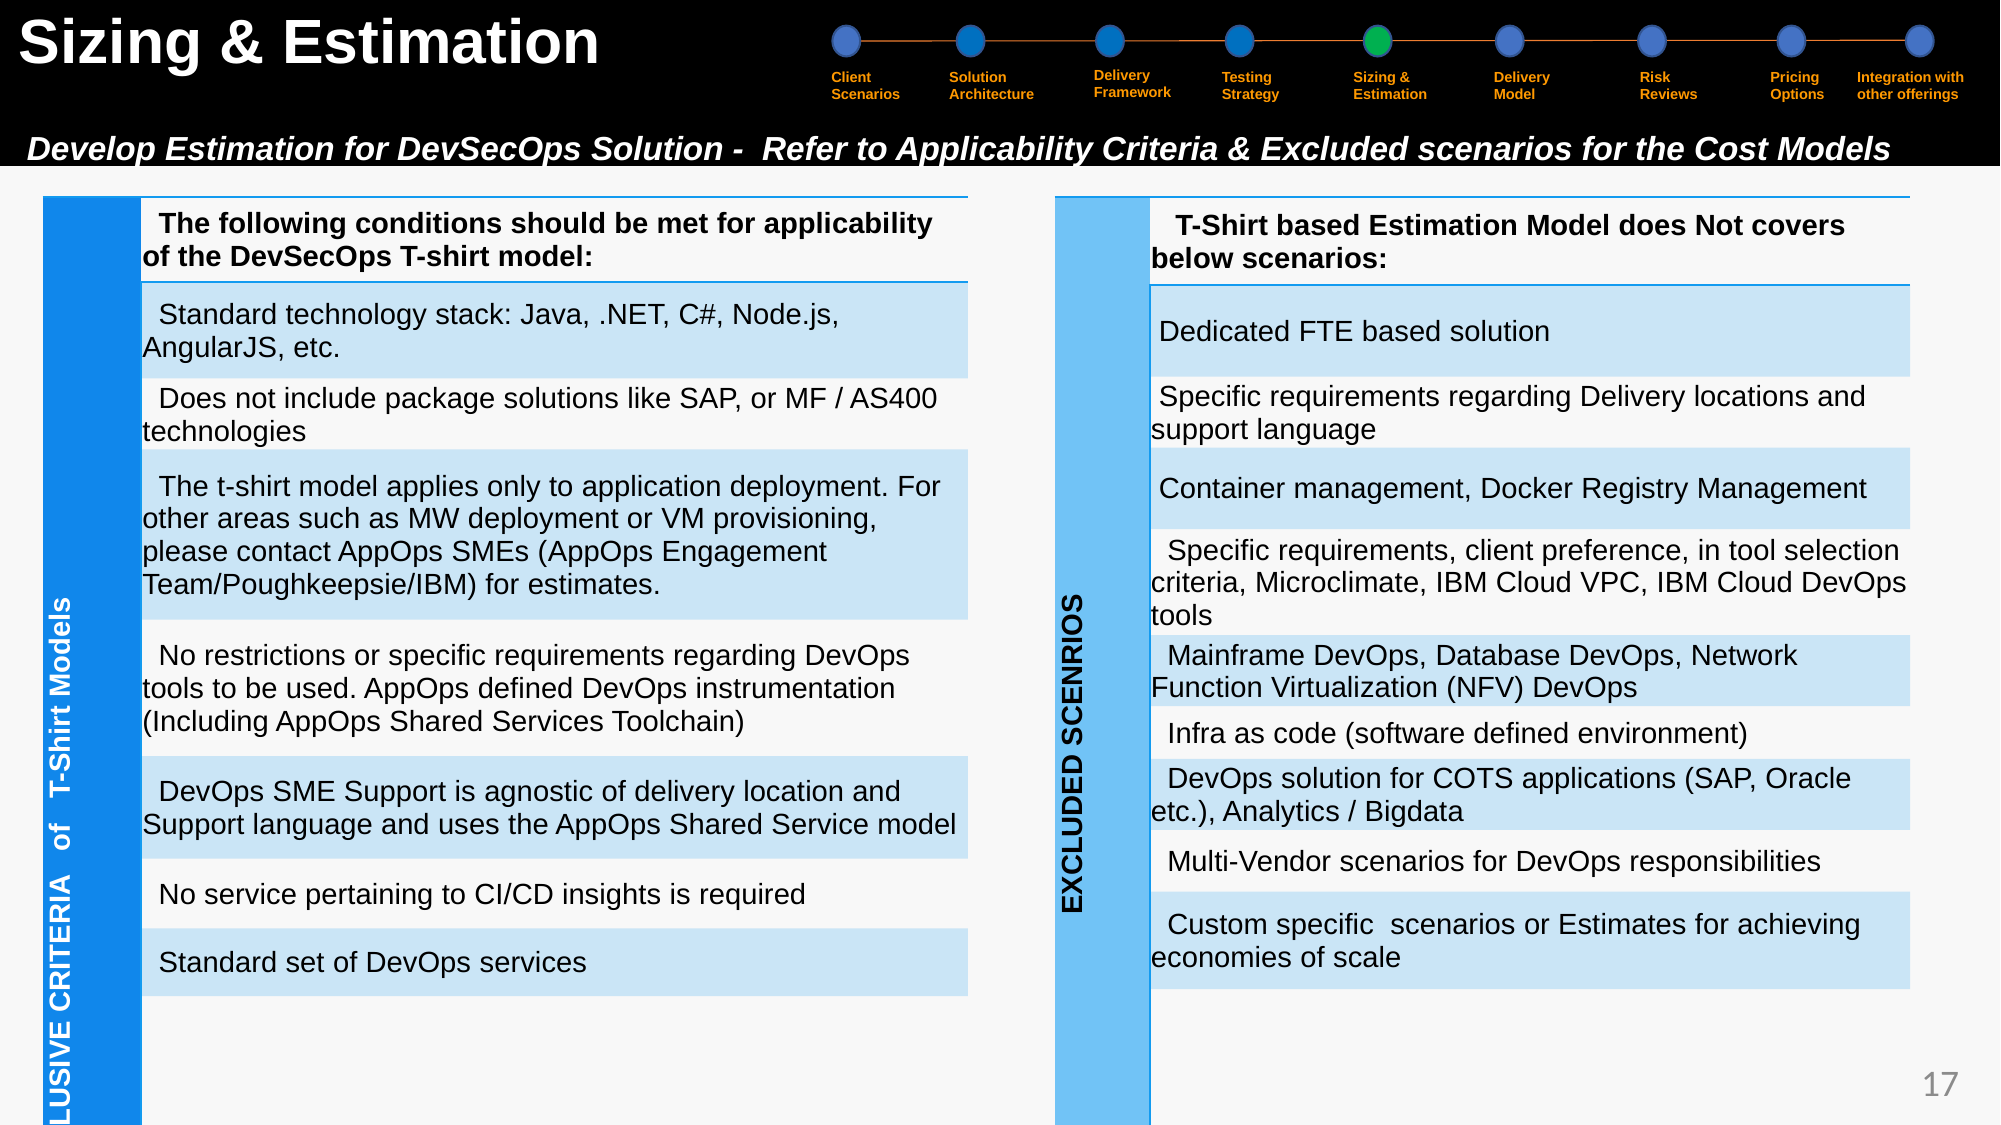

# Sizing & Estimation

Delivery Framework
Client Scenarios
Solution Architecture
Testing Strategy
Sizing & Estimation
Delivery Model
Risk Reviews
Pricing Options
Integration with other offerings
Develop Estimation for DevSecOps Solution -  Refer to Applicability Criteria & Excluded scenarios for the Cost Models

| INCLUSIVE CRITERIA of T-Shirt Models | The following conditions should be met for applicability of the DevSecOps T-shirt model: |
| --- | --- |
|  | Standard technology stack: Java, .NET, C#, Node.js, AngularJS, etc. |
|  | Does not include package solutions like SAP, or MF / AS400 technologies |
|  | The t-shirt model applies only to application deployment. For other areas such as MW deployment or VM provisioning, please contact AppOps SMEs (AppOps Engagement Team/Poughkeepsie/IBM) for estimates. |
|  | No restrictions or specific requirements regarding DevOps tools to be used. AppOps defined DevOps instrumentation (Including AppOps Shared Services Toolchain) |
|  | DevOps SME Support is agnostic of delivery location and Support language and uses the AppOps Shared Service model |
|  | No service pertaining to CI/CD insights is required |
|  | Standard set of DevOps services |
|  | 8x5 Support window, with on-call support for business critical issues |
| EXCLUDED SCENRIOS | T-Shirt based Estimation Model does Not covers below scenarios: |
| --- | --- |
|  | Dedicated FTE based solution |
|  | Specific requirements regarding Delivery locations and support language |
|  | Container management, Docker Registry Management |
|  | Specific requirements, client preference, in tool selection criteria, Microclimate, IBM Cloud VPC, IBM Cloud DevOps tools |
|  | Mainframe DevOps, Database DevOps, Network Function Virtualization (NFV) DevOps |
|  | Infra as code (software defined environment) |
|  | DevOps solution for COTS applications (SAP, Oracle etc.), Analytics / Bigdata |
|  | Multi-Vendor scenarios for DevOps responsibilities |
|  | Custom specific scenarios or Estimates for achieving economies of scale |
|  | Services pertaining to CI/CD insights, DevOps telemetry |
17